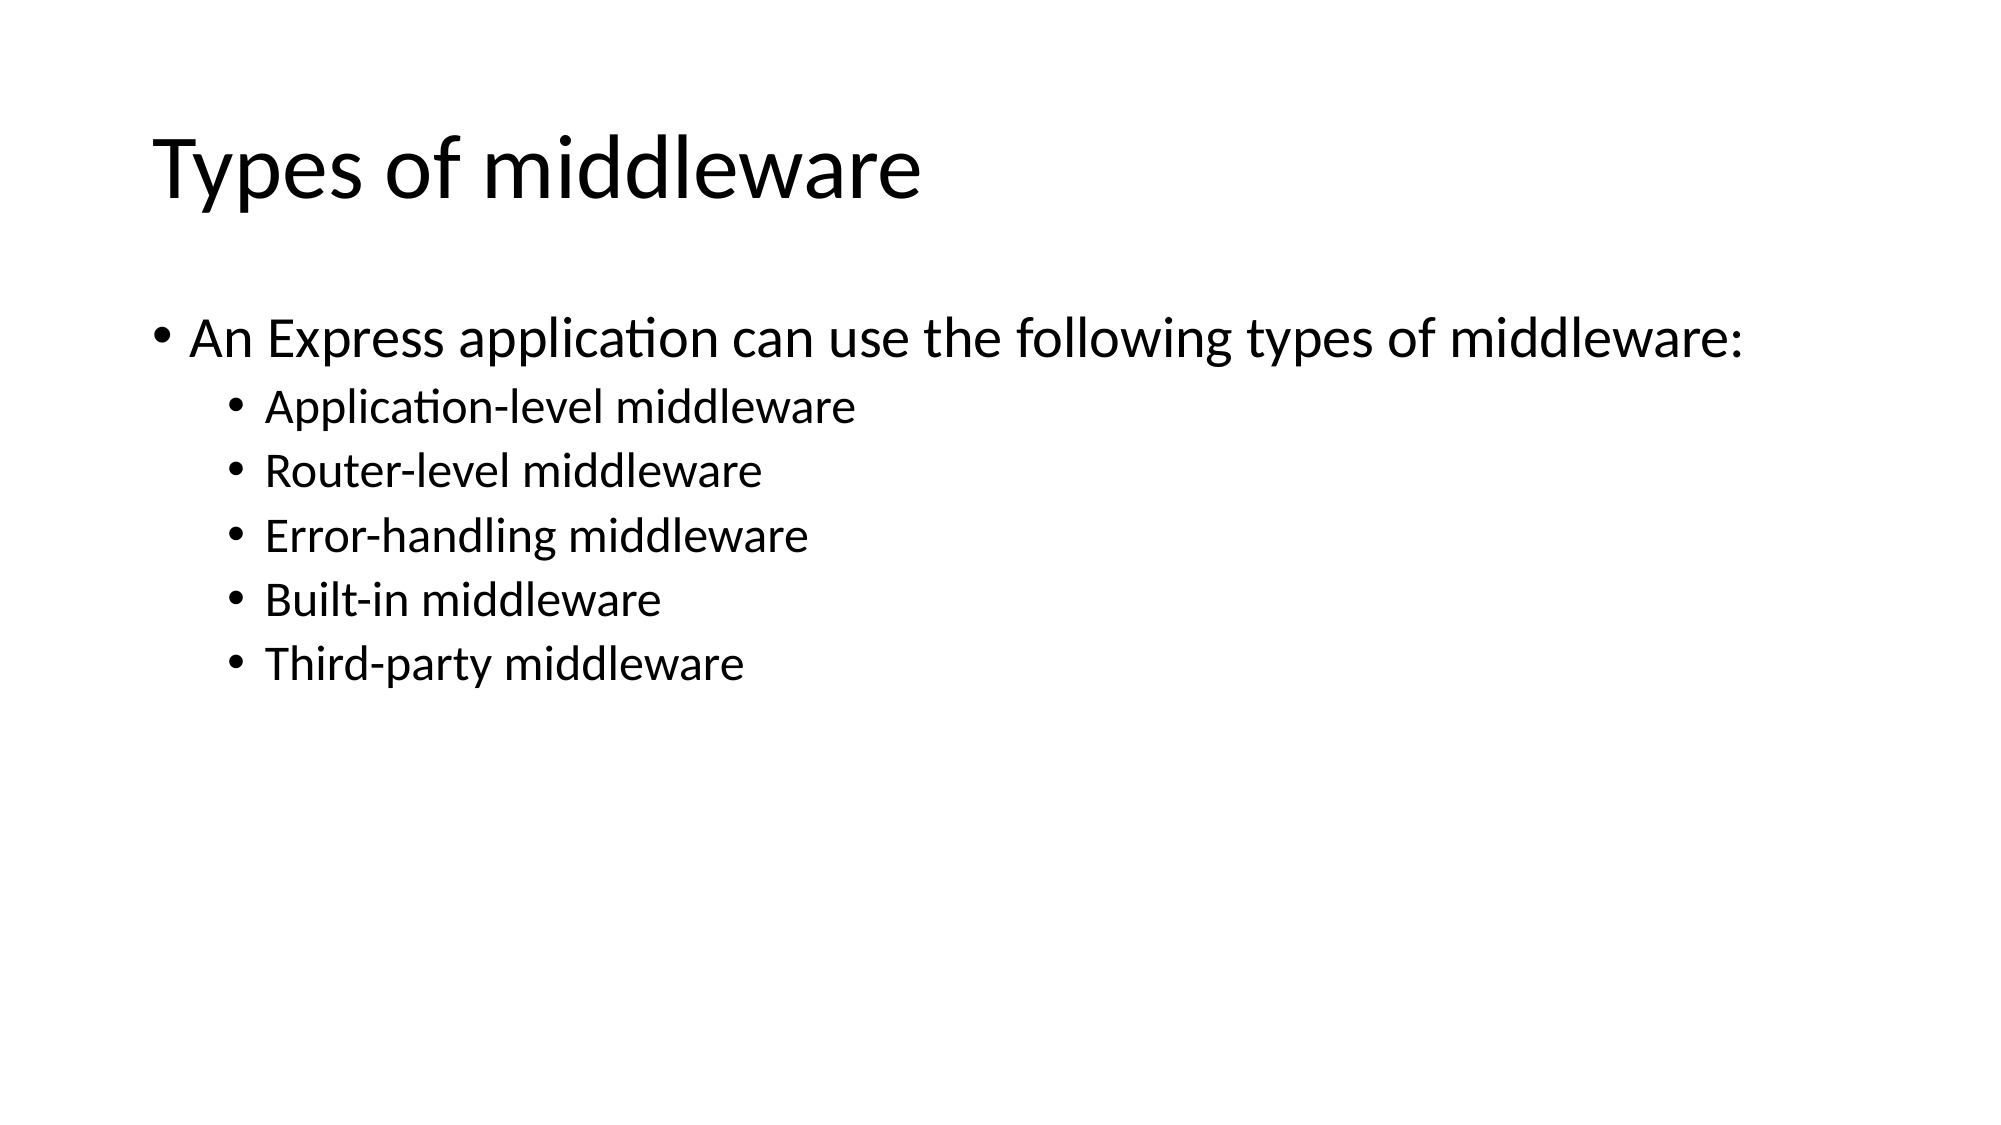

# Types of middleware
An Express application can use the following types of middleware:
Application-level middleware
Router-level middleware
Error-handling middleware
Built-in middleware
Third-party middleware